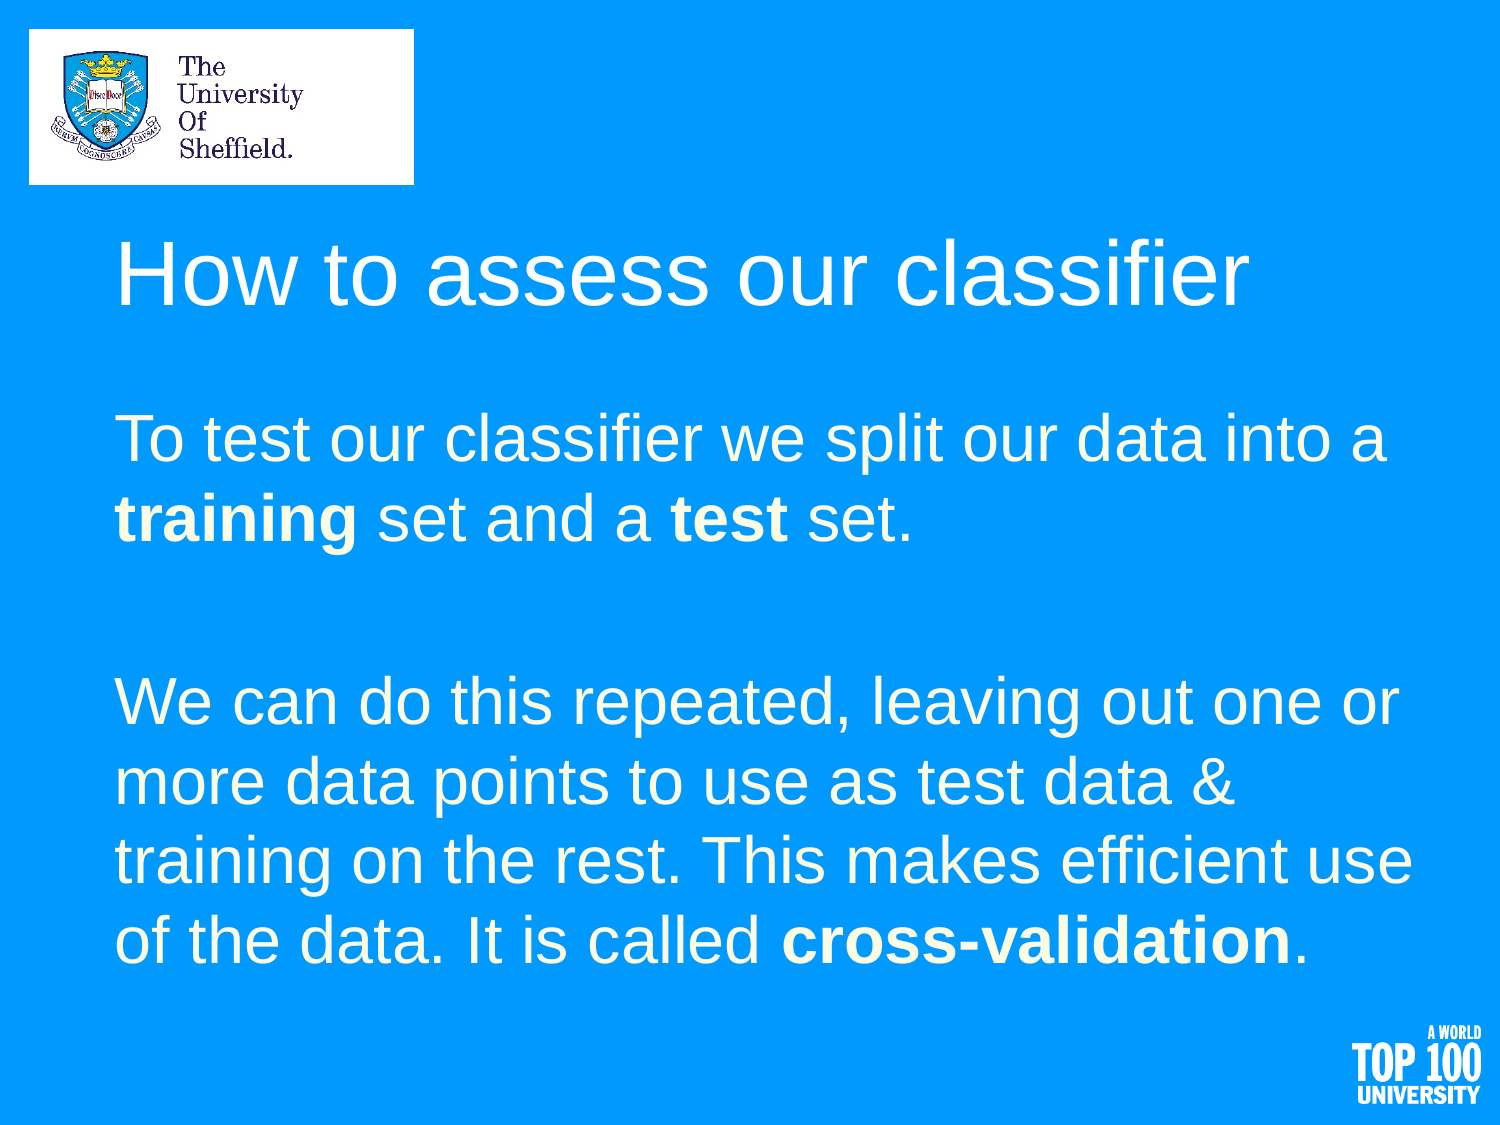

# How to assess our classifier
To test our classifier we split our data into a training set and a test set.

We can do this repeated, leaving out one or more data points to use as test data & training on the rest. This makes efficient use of the data. It is called cross-validation.